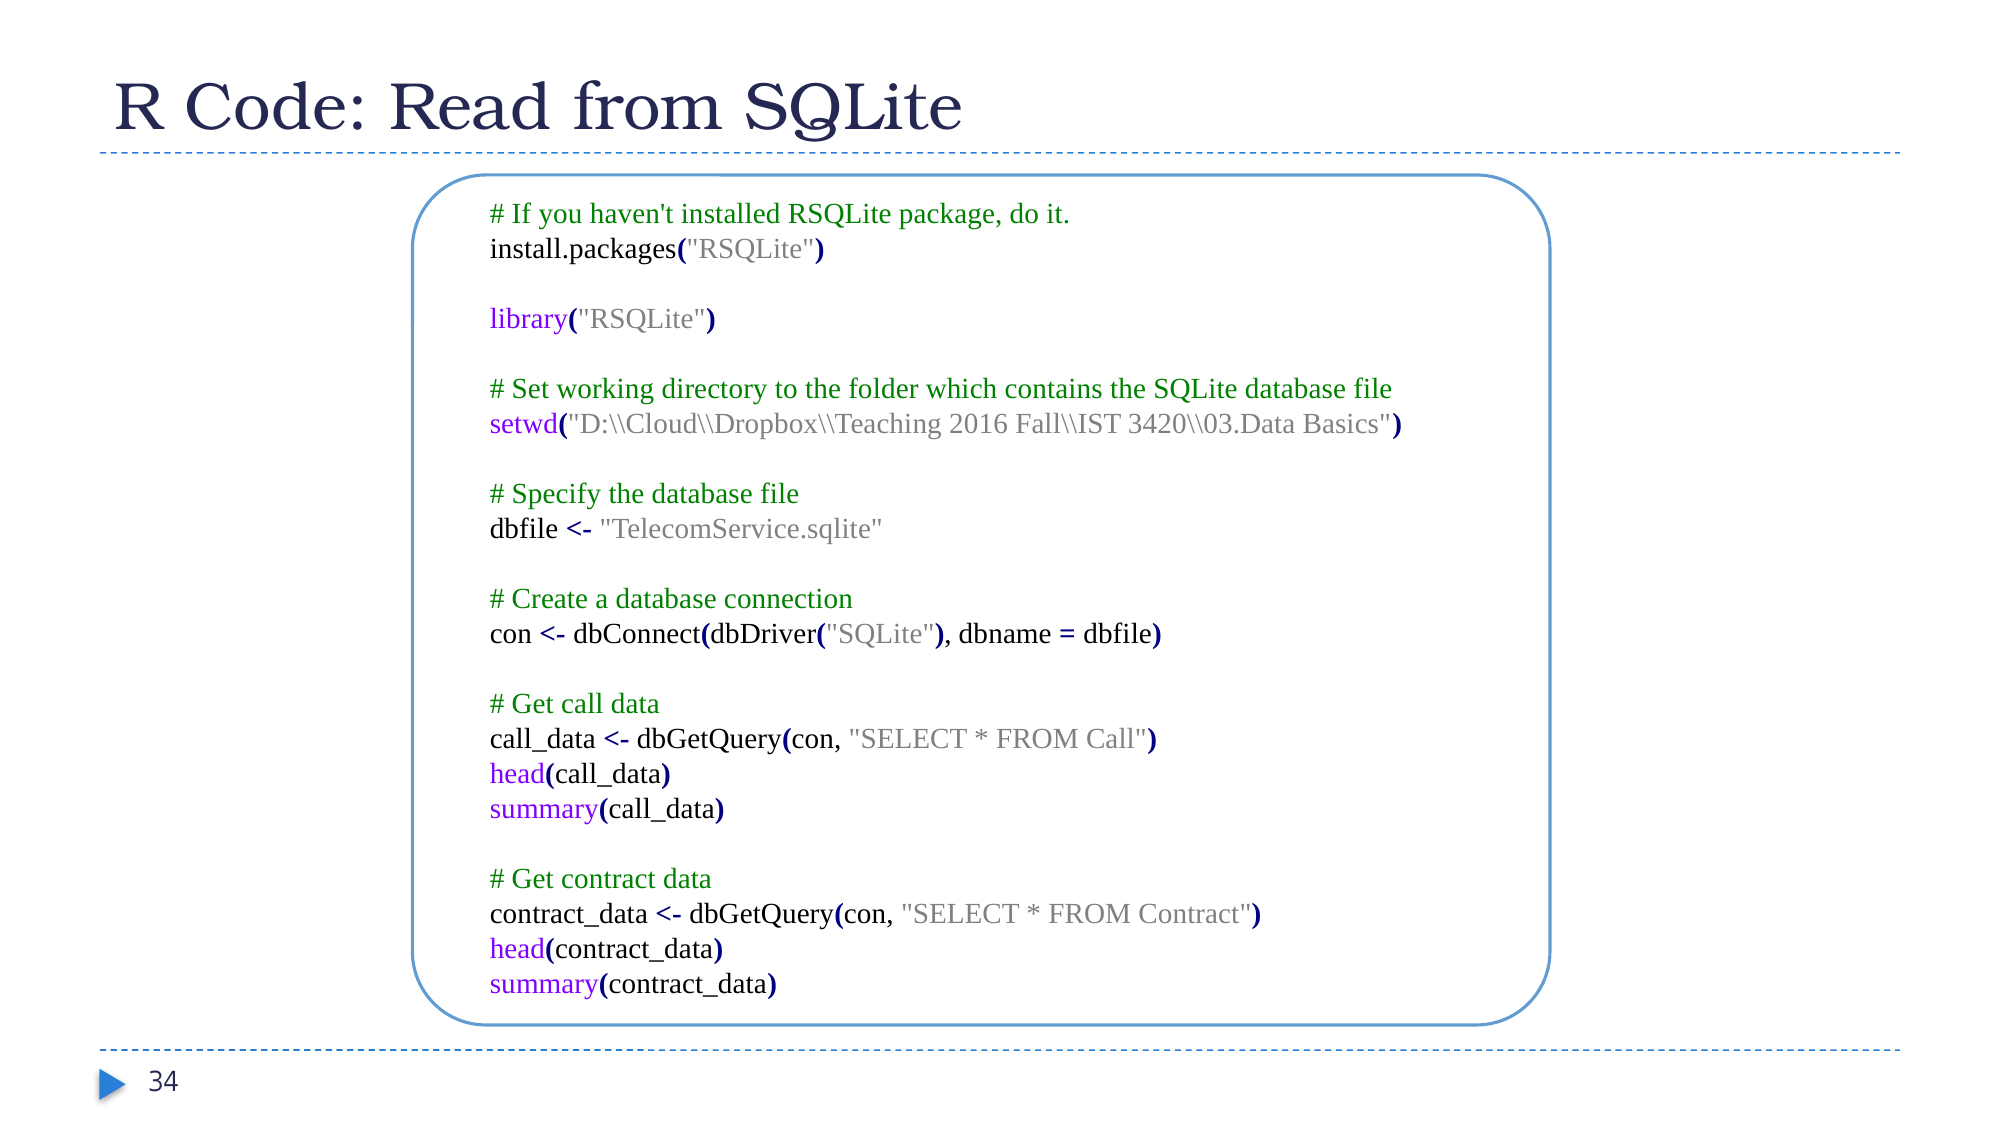

# R Code: Read from SQLite

# If you haven't installed RSQLite package, do it.
install.packages("RSQLite")

library("RSQLite")

# Set working directory to the folder which contains the SQLite database file
setwd("D:\\Cloud\\Dropbox\\Teaching 2016 Fall\\IST 3420\\03.Data Basics")

# Specify the database file
dbfile <- "TelecomService.sqlite"

# Create a database connection
con <- dbConnect(dbDriver("SQLite"), dbname = dbfile)

# Get call data
call_data <- dbGetQuery(con, "SELECT * FROM Call")
head(call_data)
summary(call_data)

# Get contract data
contract_data <- dbGetQuery(con, "SELECT * FROM Contract")
head(contract_data)
summary(contract_data)
34